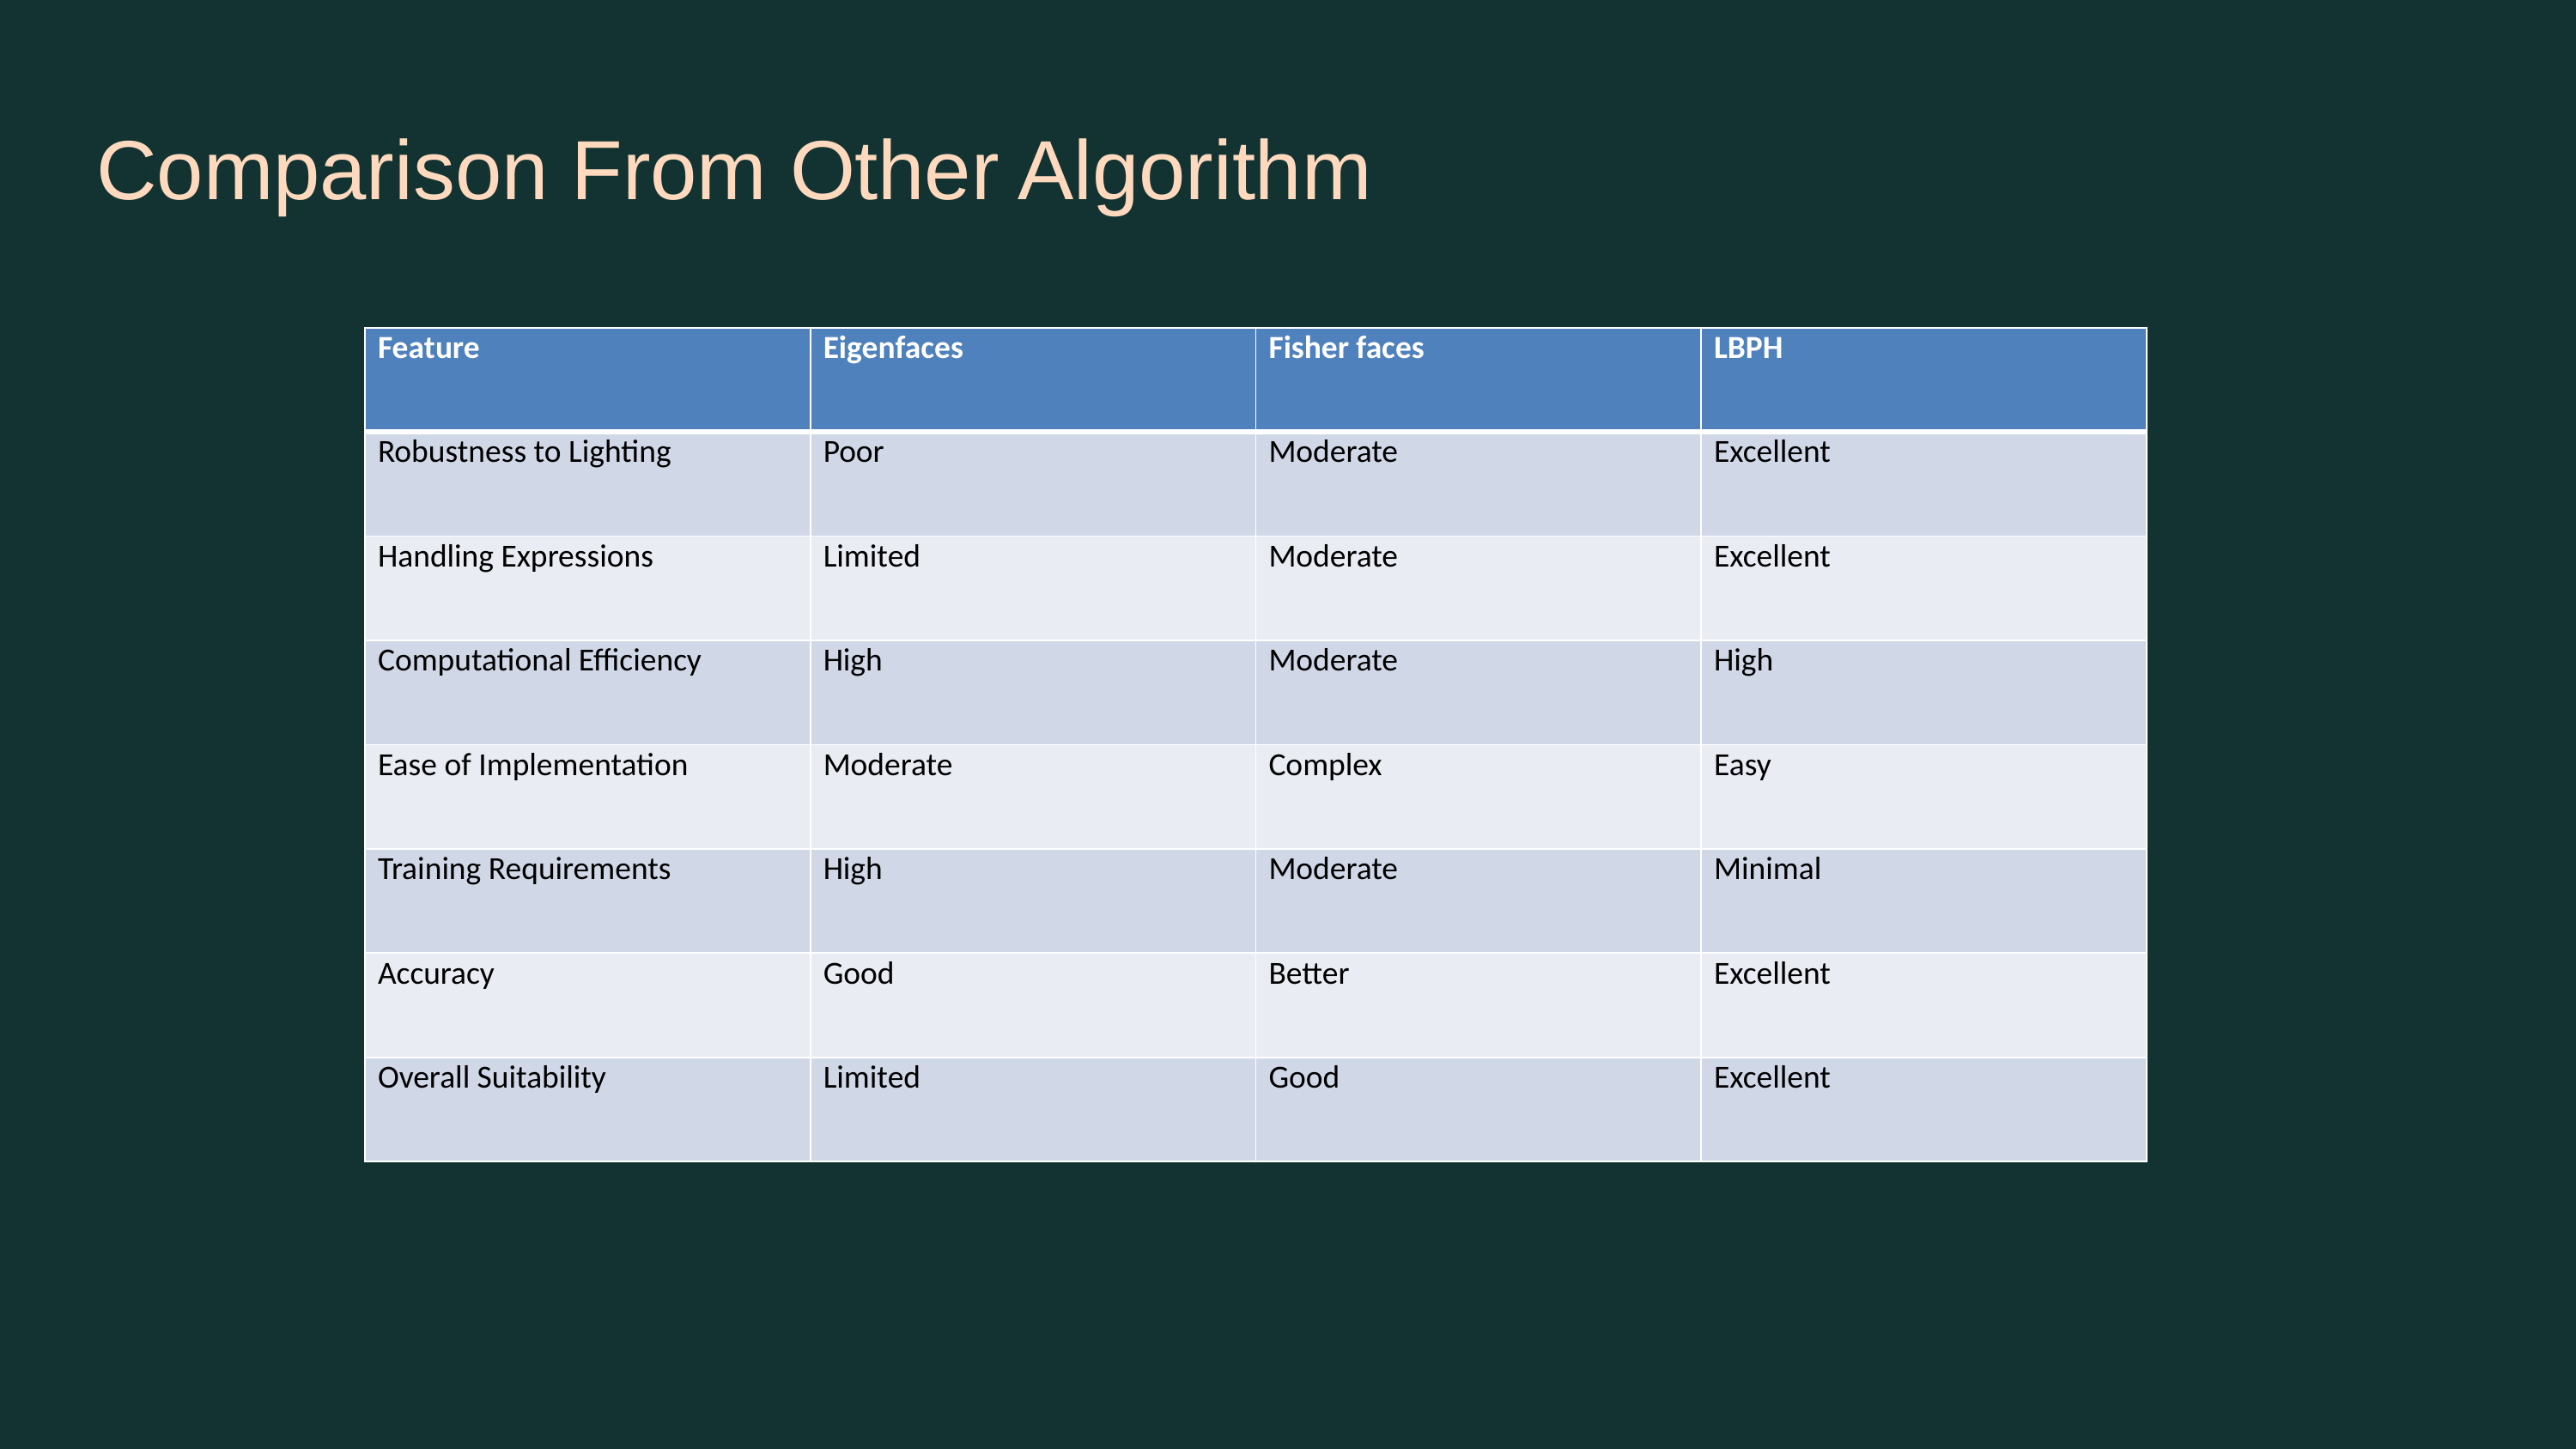

Comparison From Other Algorithm
| Feature | Eigenfaces | Fisher faces | LBPH |
| --- | --- | --- | --- |
| Robustness to Lighting | Poor | Moderate | Excellent |
| Handling Expressions | Limited | Moderate | Excellent |
| Computational Efficiency | High | Moderate | High |
| Ease of Implementation | Moderate | Complex | Easy |
| Training Requirements | High | Moderate | Minimal |
| Accuracy | Good | Better | Excellent |
| Overall Suitability | Limited | Good | Excellent |